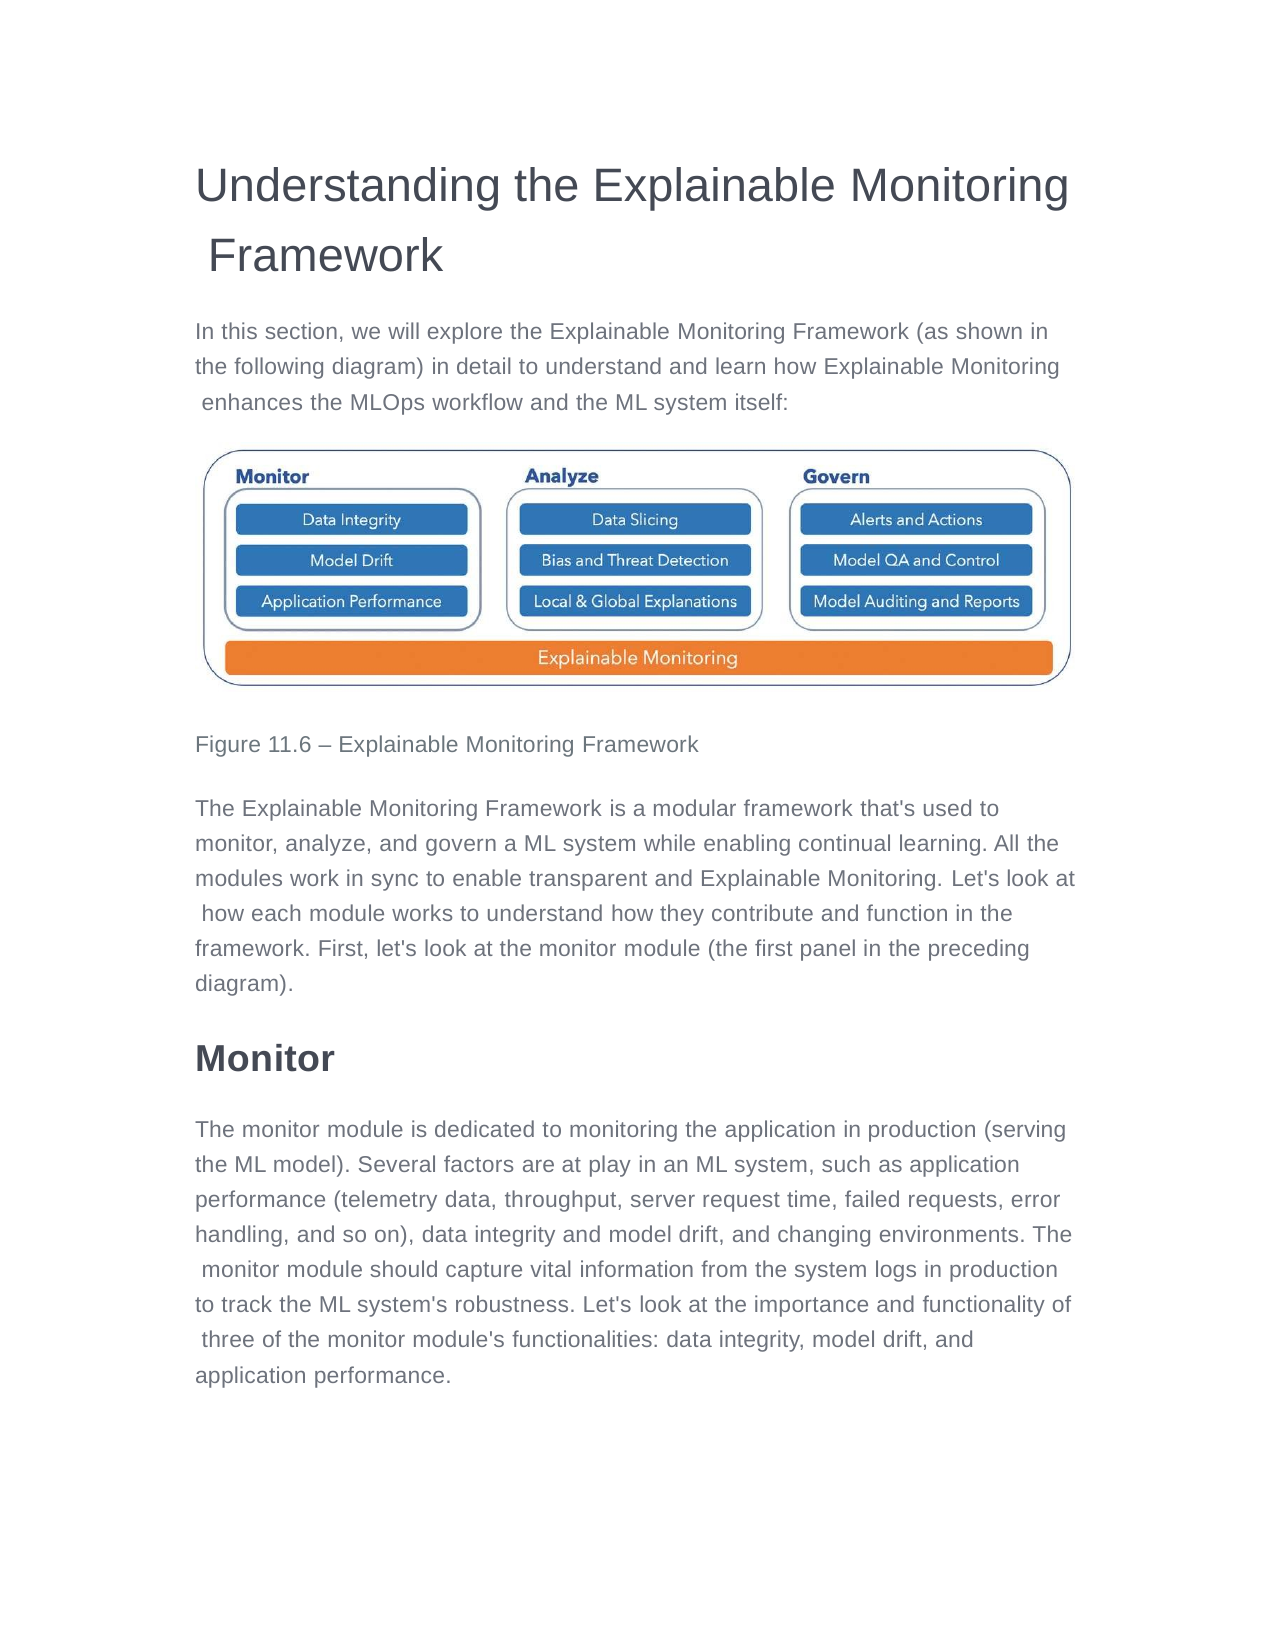

# Understanding the Explainable Monitoring  Framework
In this section, we will explore the Explainable Monitoring Framework (as shown in  the following diagram) in detail to understand and learn how Explainable Monitoring  enhances the MLOps workflow and the ML system itself:

Figure 11.6 – Explainable Monitoring Framework

The Explainable Monitoring Framework is a modular framework that's used to  monitor, analyze, and govern a ML system while enabling continual learning. All the  modules work in sync to enable transparent and Explainable Monitoring. Let's look at  how each module works to understand how they contribute and function in the  framework. First, let's look at the monitor module (the first panel in the preceding  diagram).
Monitor
The monitor module is dedicated to monitoring the application in production (serving  the ML model). Several factors are at play in an ML system, such as application  performance (telemetry data, throughput, server request time, failed requests, error  handling, and so on), data integrity and model drift, and changing environments. The  monitor module should capture vital information from the system logs in production  to track the ML system's robustness. Let's look at the importance and functionality of  three of the monitor module's functionalities: data integrity, model drift, and  application performance.